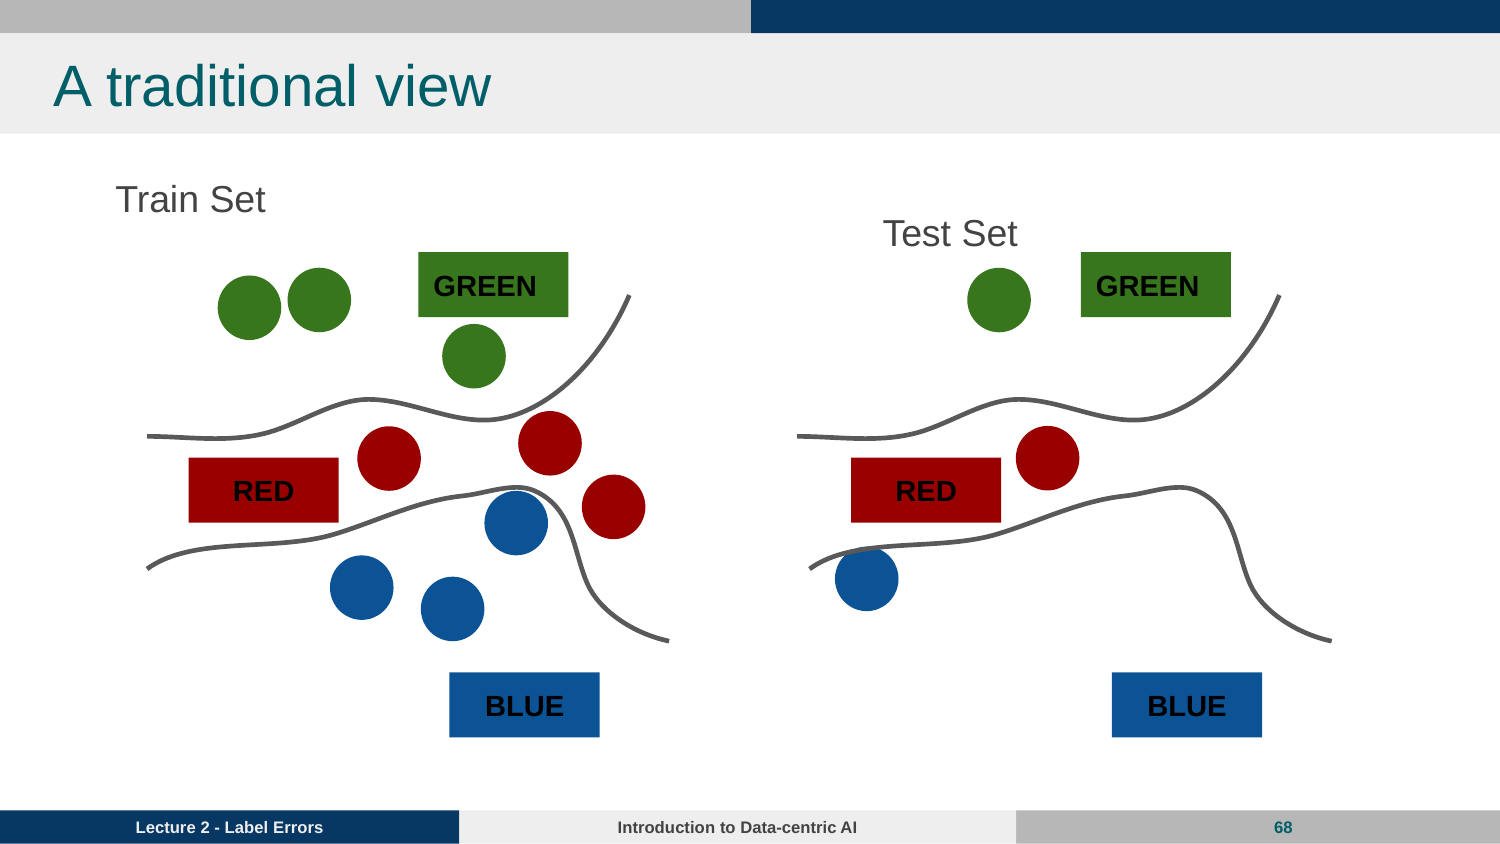

# A traditional view
       Train Set
       Test Set
GREEN
GREEN

RED
RED

BLUE
BLUE
68